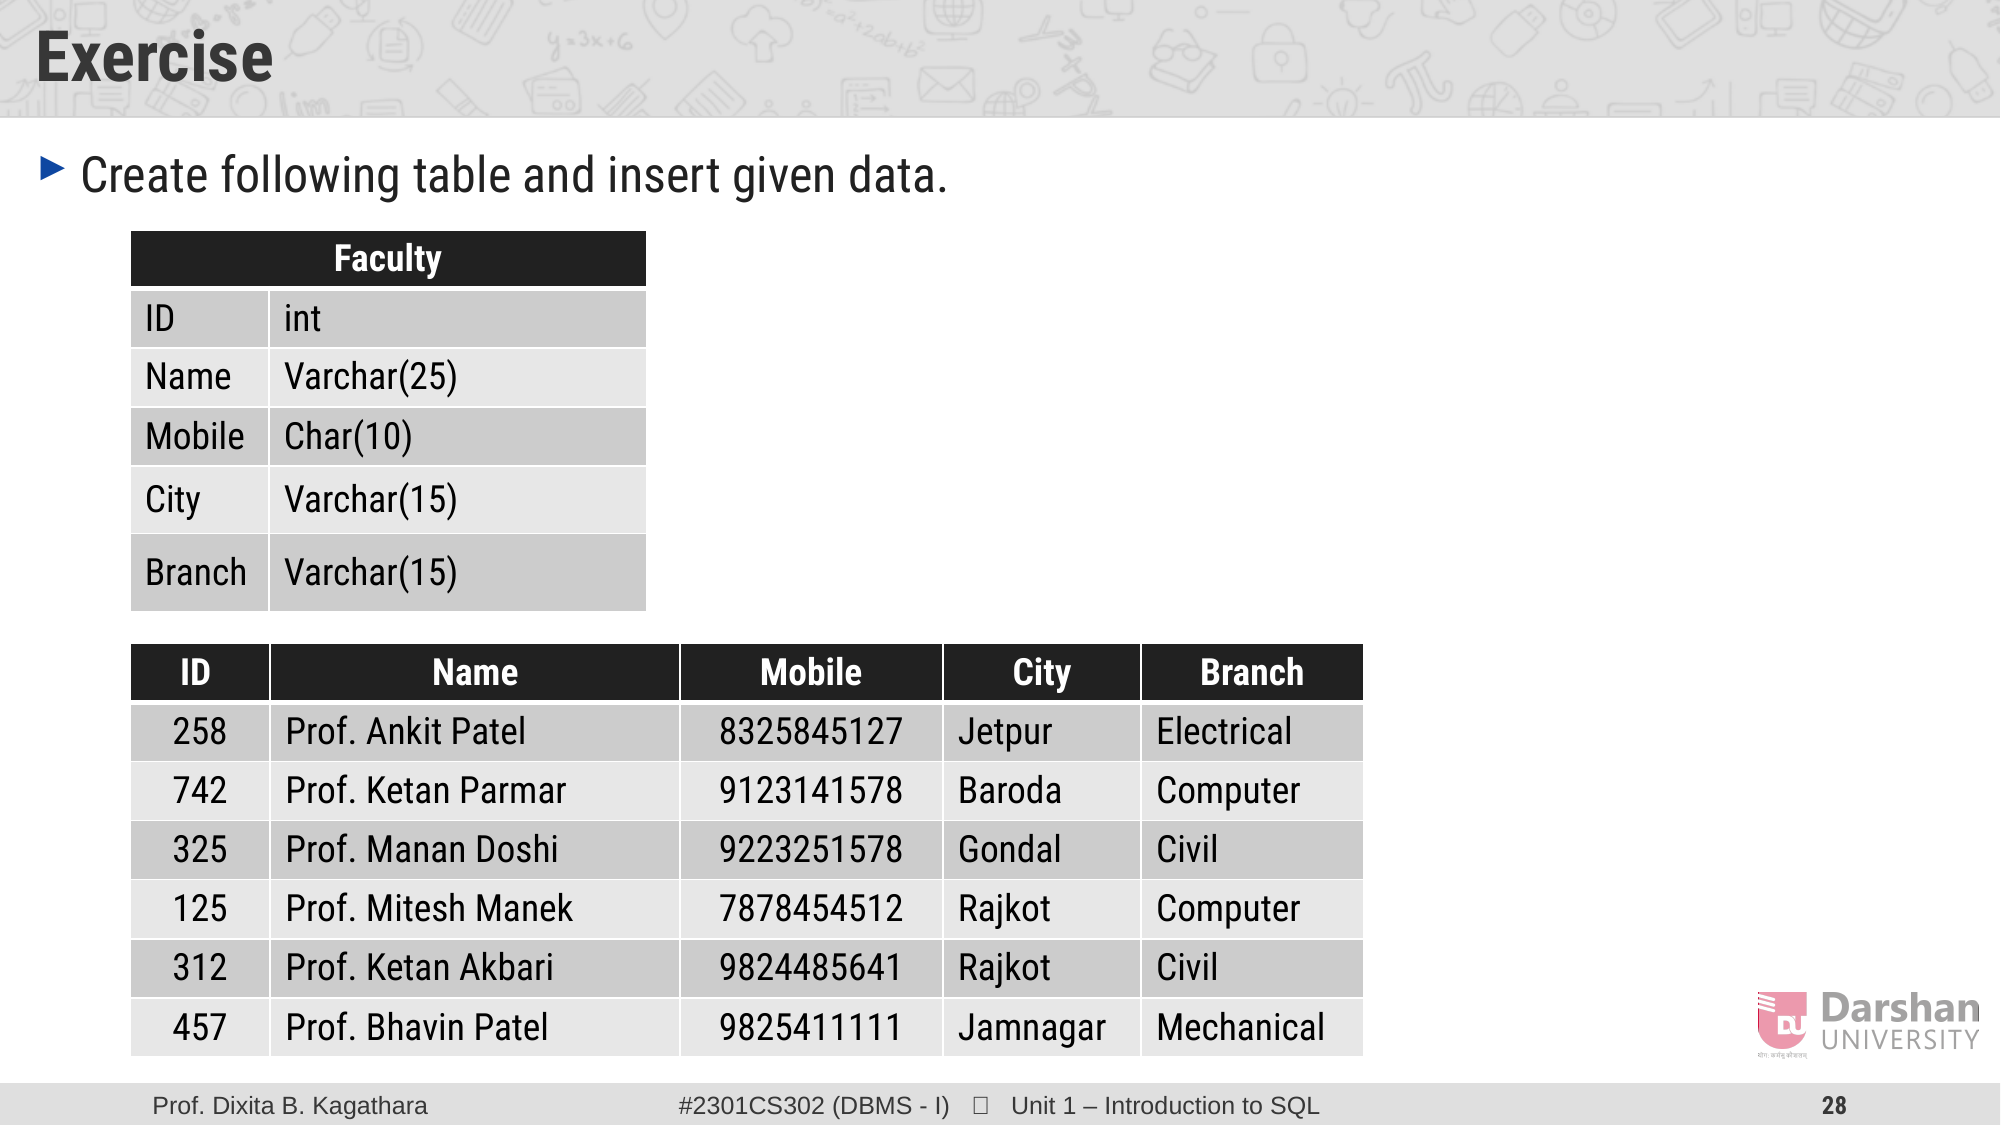

# Exercise
Create following table and insert given data.
| Faculty |  |
| --- | --- |
| ID | int |
| Name | Varchar(25) |
| Mobile | Char(10) |
| City | Varchar(15) |
| Branch | Varchar(15) |
| ID | Name | Mobile | City | Branch |
| --- | --- | --- | --- | --- |
| 258 | Prof. Ankit Patel | 8325845127 | Jetpur | Electrical |
| 742 | Prof. Ketan Parmar | 9123141578 | Baroda | Computer |
| 325 | Prof. Manan Doshi | 9223251578 | Gondal | Civil |
| 125 | Prof. Mitesh Manek | 7878454512 | Rajkot | Computer |
| 312 | Prof. Ketan Akbari | 9824485641 | Rajkot | Civil |
| 457 | Prof. Bhavin Patel | 9825411111 | Jamnagar | Mechanical |